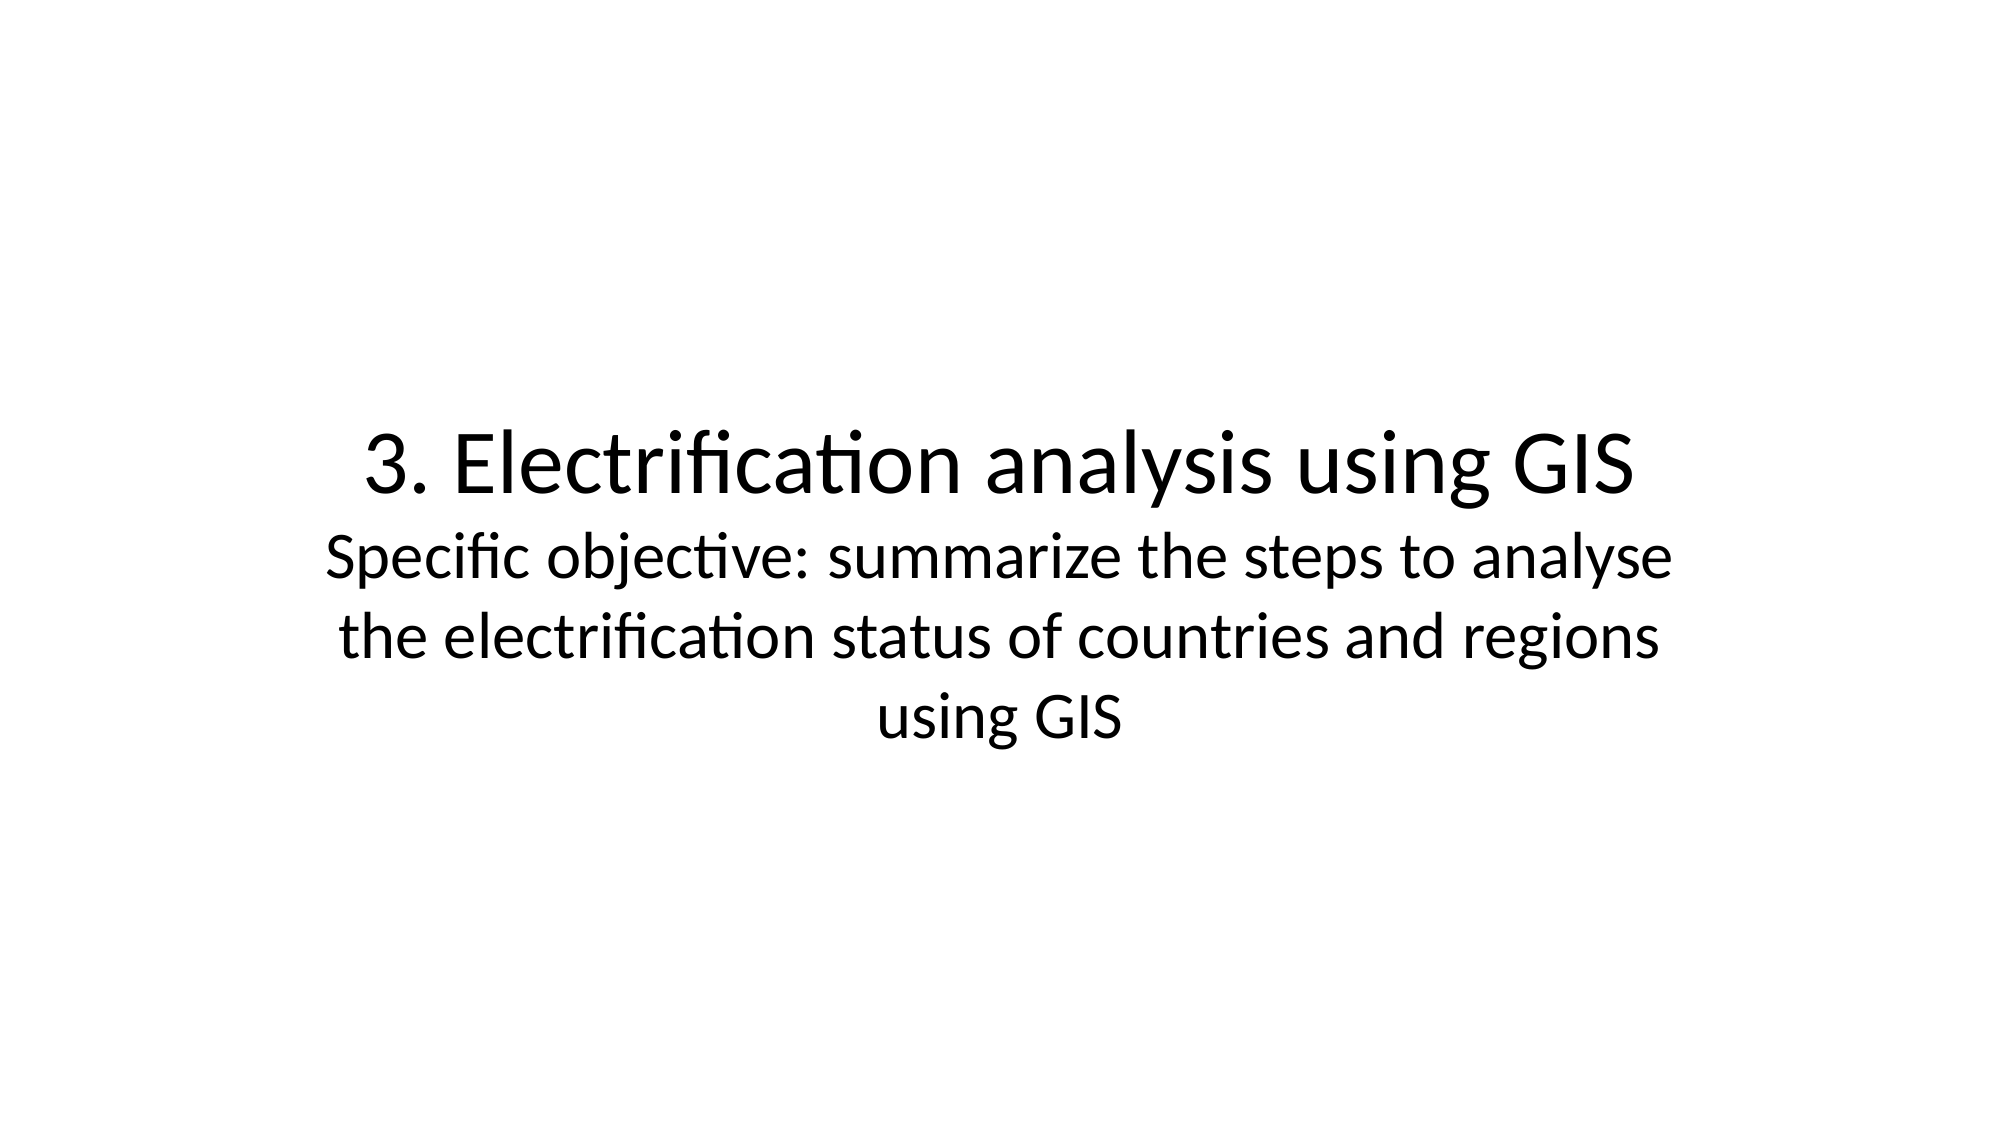

3. Electrification analysis using GIS
Specific objective: summarize the steps to analyse the electrification status of countries and regions using GIS

3